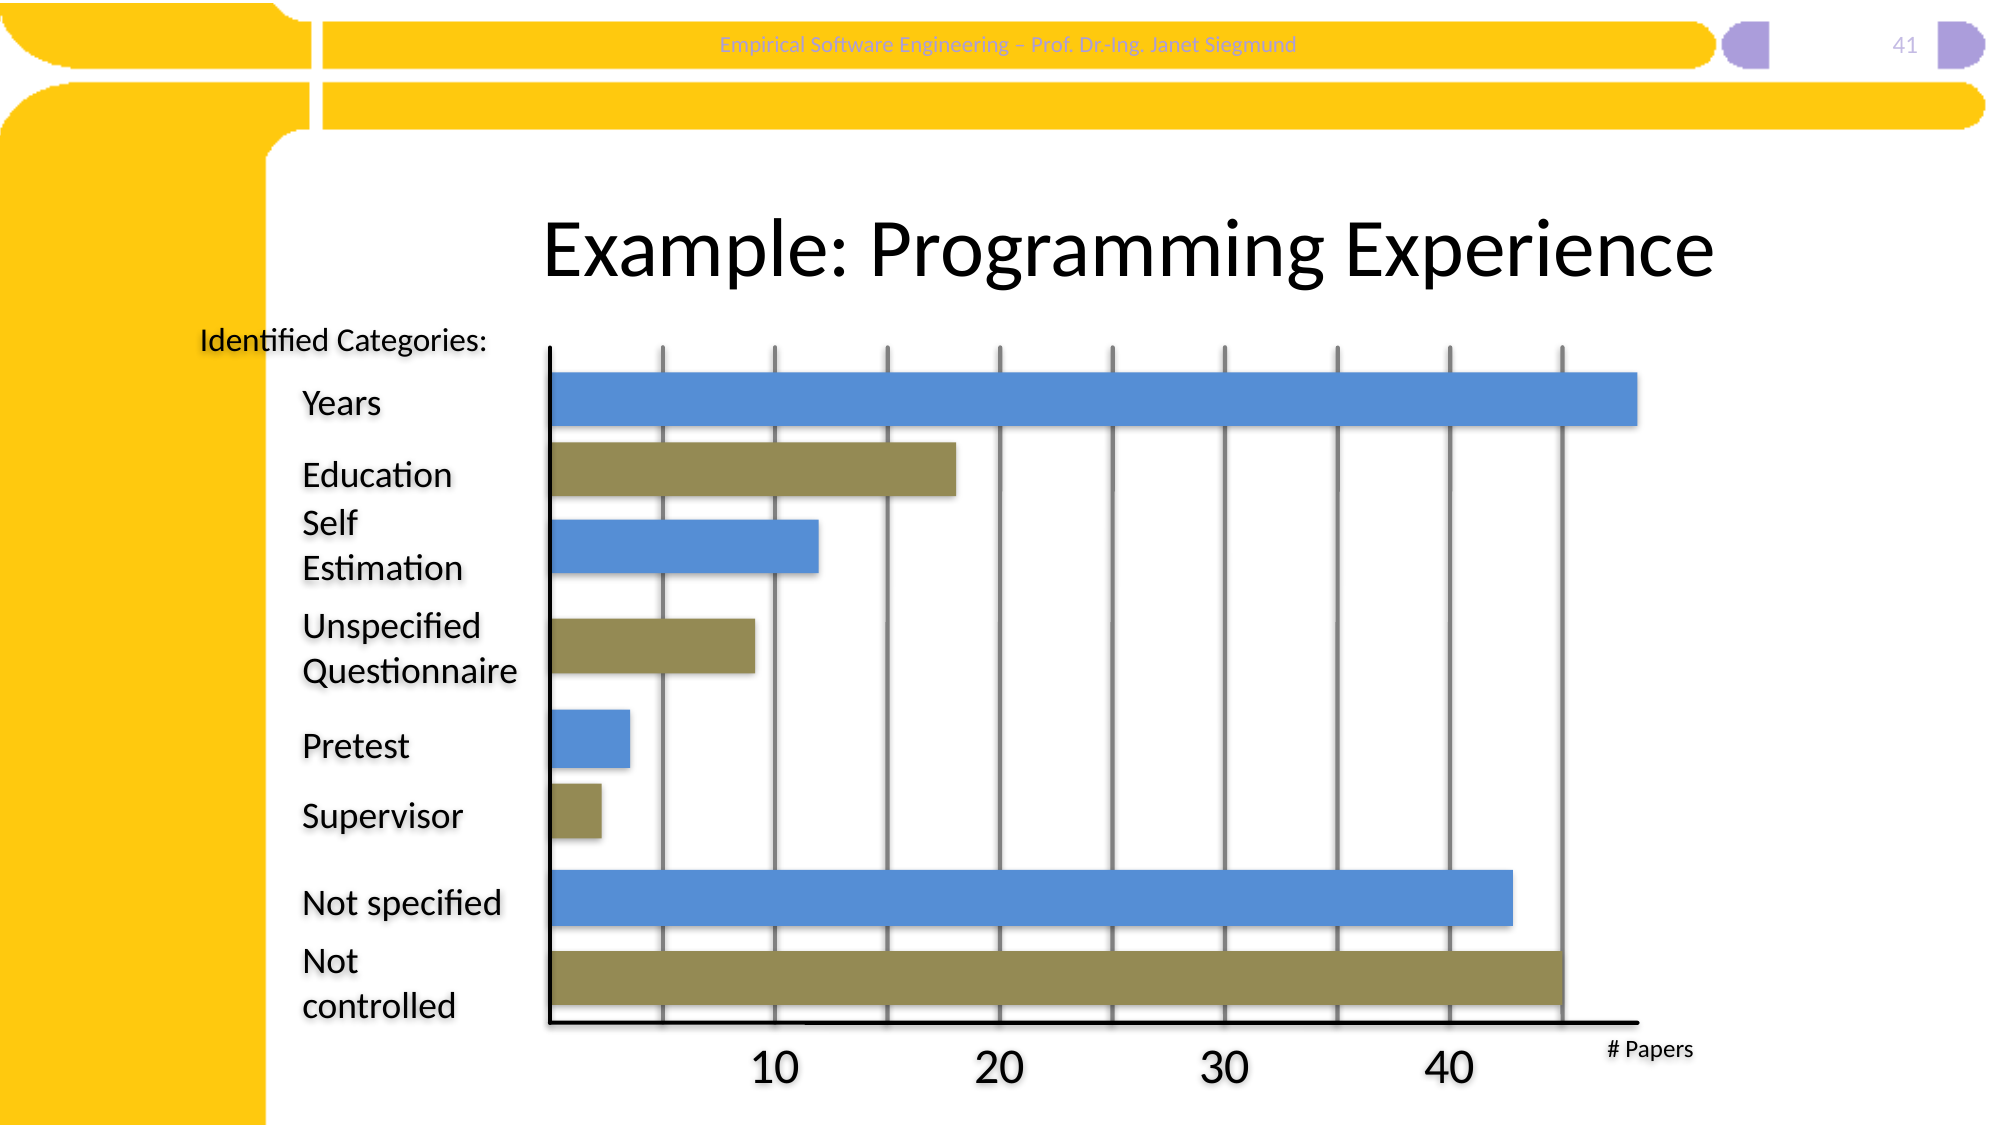

41
# Example: Programming Experience
Identified Categories:

Years

Education
Self Estimation

Unspecified Questionnaire

Pretest

Supervisor

Not specified

Not controlled
10
20
30
40
# Papers